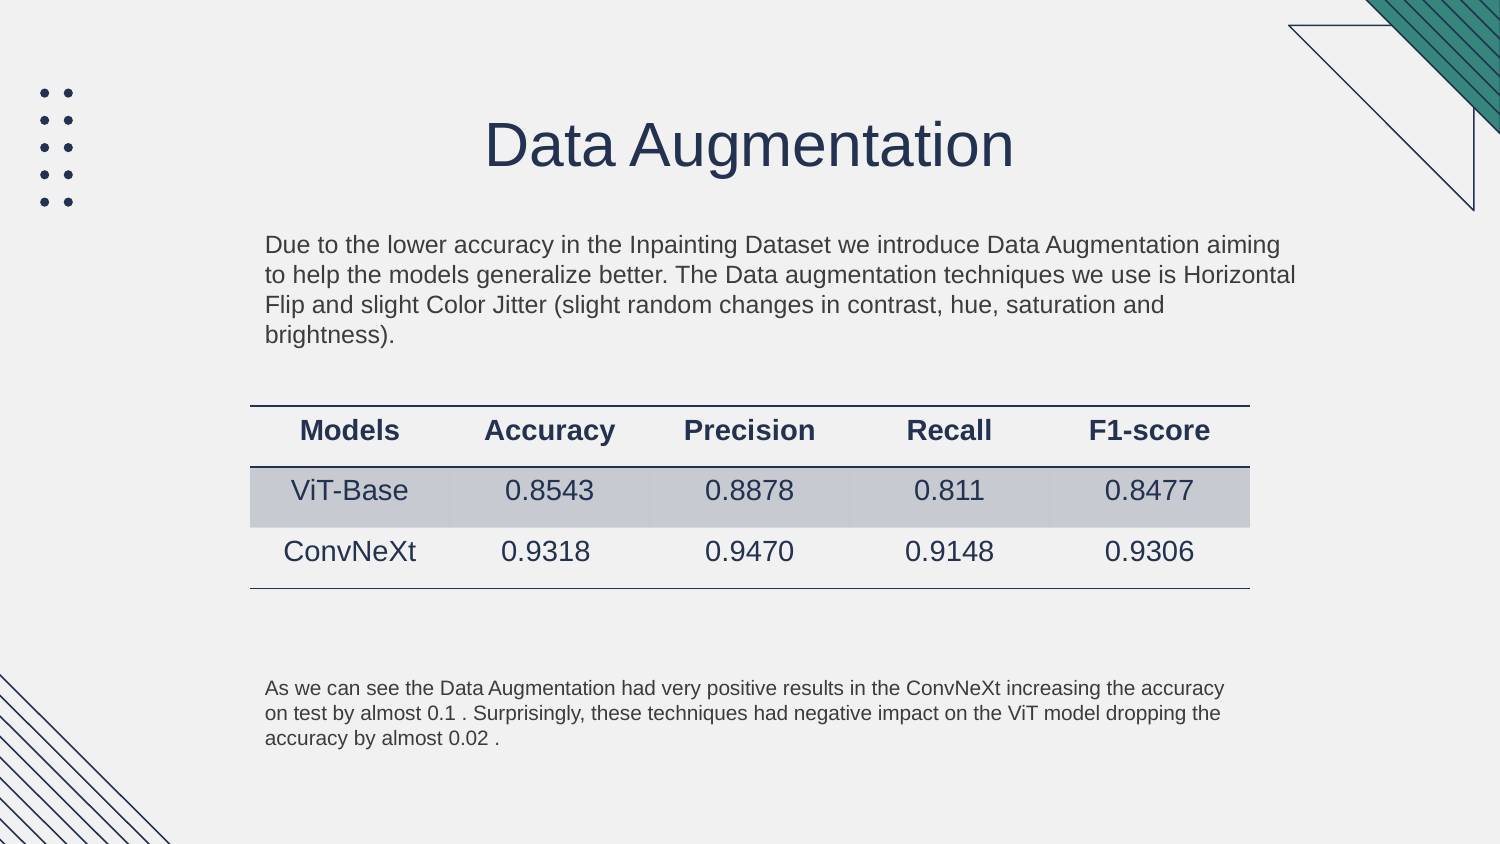

# Data Augmentation
Due to the lower accuracy in the Inpainting Dataset we introduce Data Augmentation aiming to help the models generalize better. The Data augmentation techniques we use is Horizontal Flip and slight Color Jitter (slight random changes in contrast, hue, saturation and brightness).
| Models | Accuracy | Precision | Recall | F1-score |
| --- | --- | --- | --- | --- |
| ViT-Base | 0.8543 | 0.8878 | 0.811 | 0.8477 |
| ConvNeXt | 0.9318 | 0.9470 | 0.9148 | 0.9306 |
As we can see the Data Augmentation had very positive results in the ConvNeXt increasing the accuracy on test by almost 0.1 . Surprisingly, these techniques had negative impact on the ViT model dropping the accuracy by almost 0.02 .